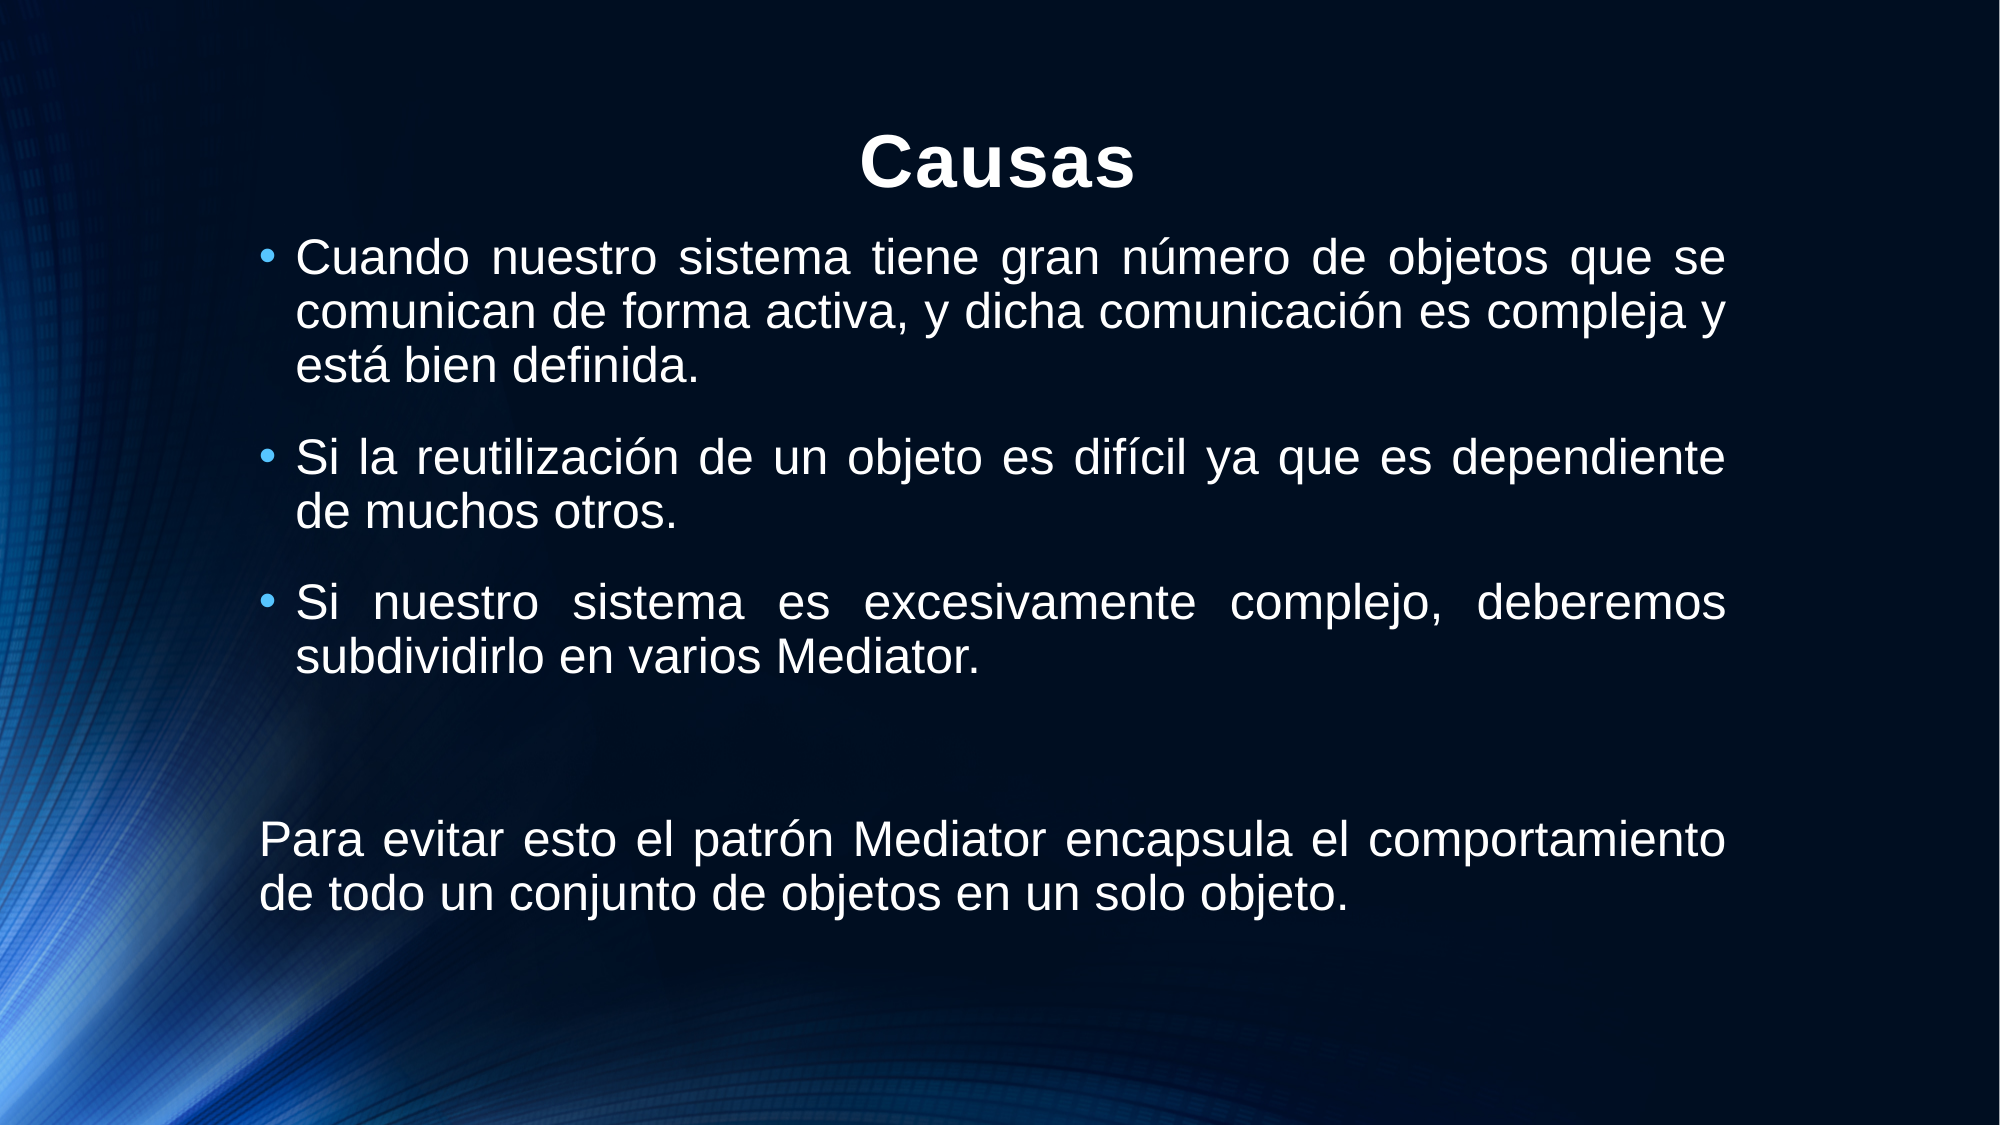

# Causas
Cuando nuestro sistema tiene gran número de objetos que se comunican de forma activa, y dicha comunicación es compleja y está bien definida.
Si la reutilización de un objeto es difícil ya que es dependiente de muchos otros.
Si nuestro sistema es excesivamente complejo, deberemos subdividirlo en varios Mediator.

Para evitar esto el patrón Mediator encapsula el comportamiento de todo un conjunto de objetos en un solo objeto.